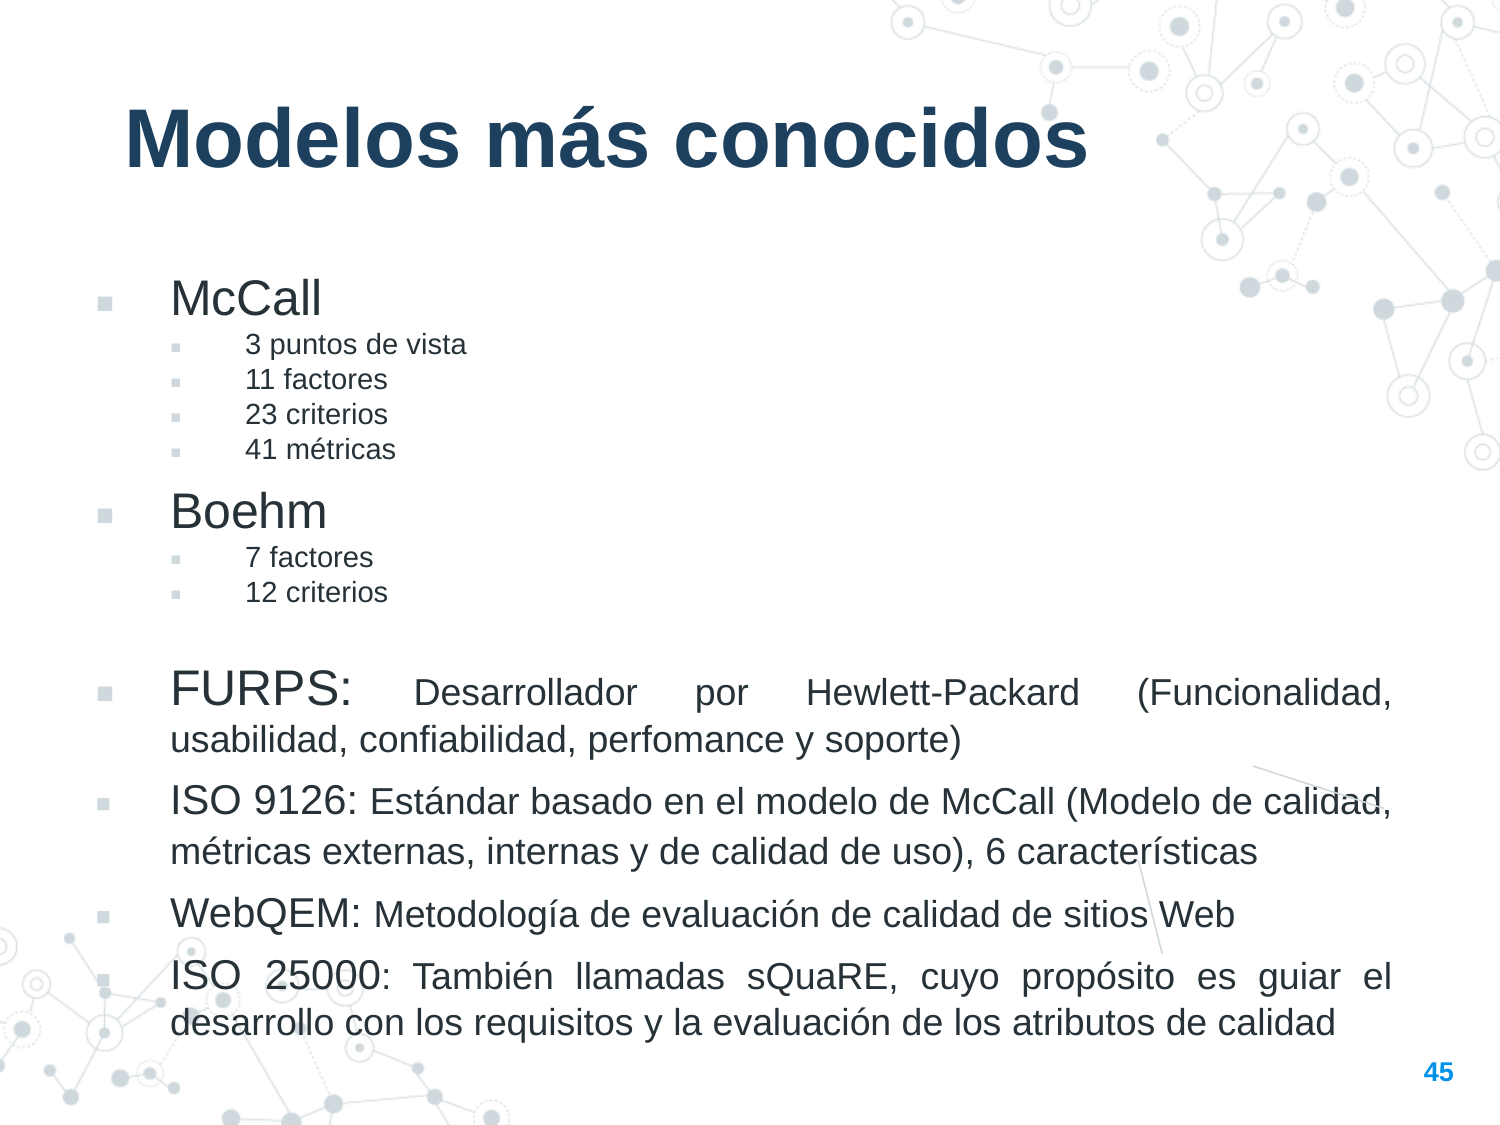

Modelos más conocidos
McCall
3 puntos de vista
11 factores
23 criterios
41 métricas
Boehm
7 factores
12 criterios

FURPS: Desarrollador por Hewlett-Packard (Funcionalidad, usabilidad, confiabilidad, perfomance y soporte)
ISO 9126: Estándar basado en el modelo de McCall (Modelo de calidad, métricas externas, internas y de calidad de uso), 6 características
WebQEM: Metodología de evaluación de calidad de sitios Web
ISO 25000: También llamadas sQuaRE, cuyo propósito es guiar el desarrollo con los requisitos y la evaluación de los atributos de calidad

45